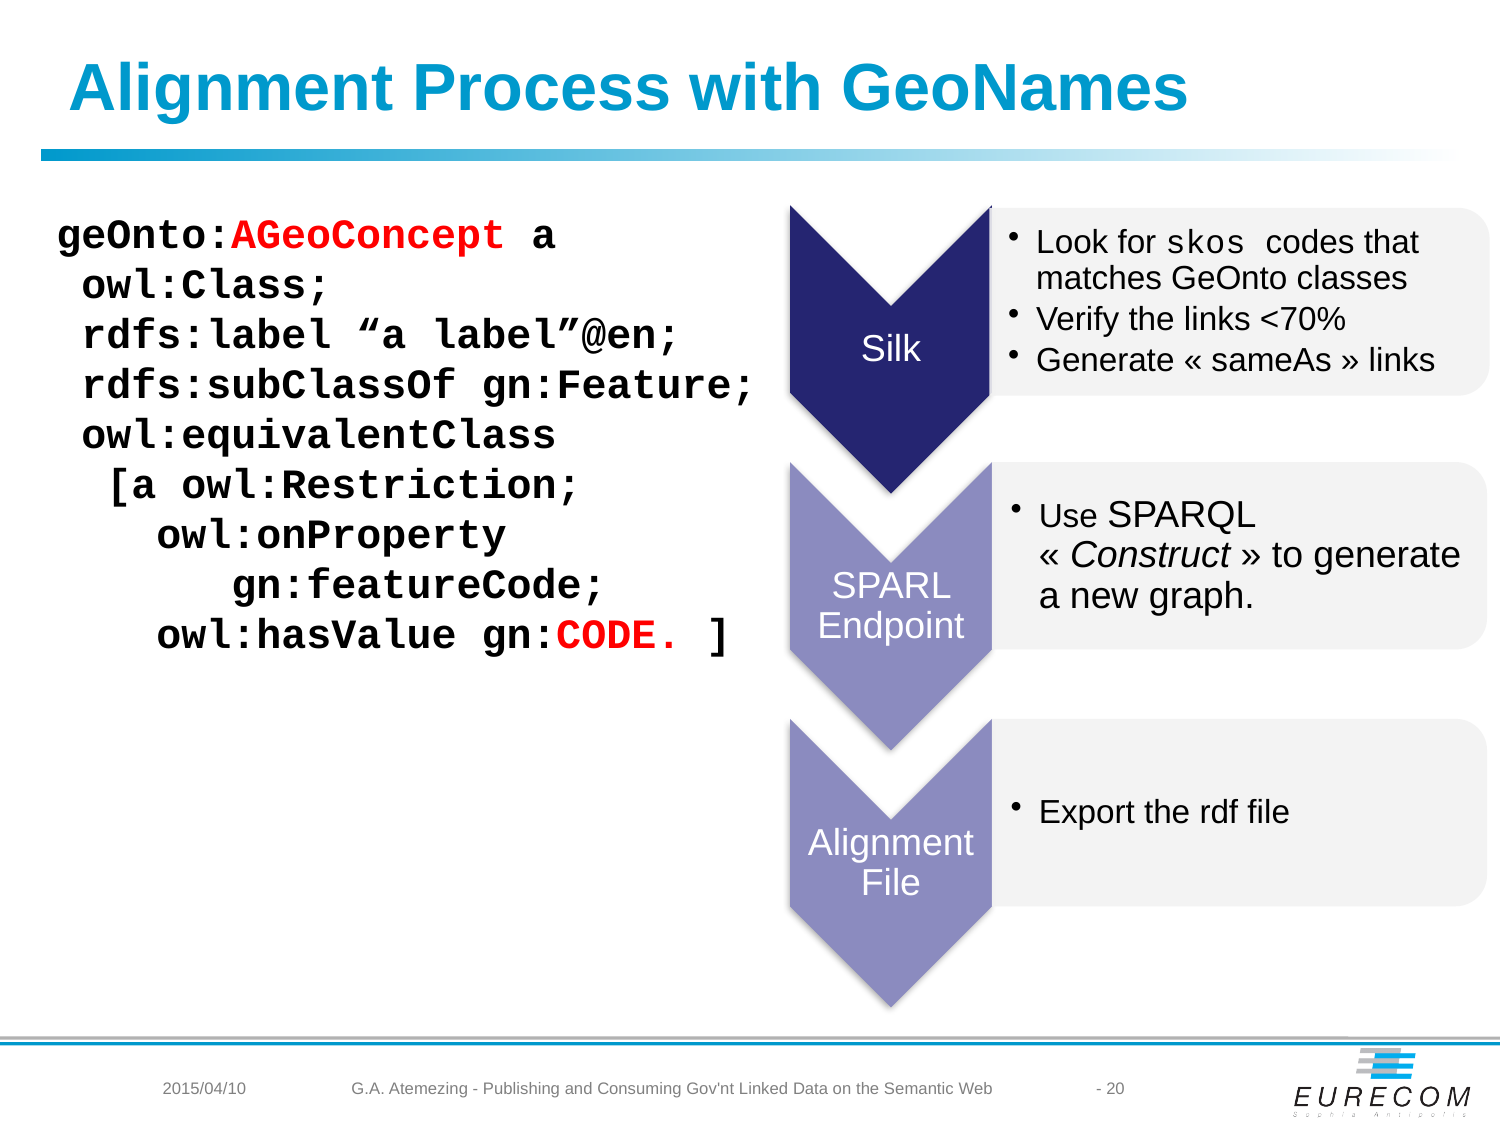

# Alignment Process with GeoNames
geOnto:AGeoConcept a
 owl:Class;
 rdfs:label “a label”@en;
 rdfs:subClassOf gn:Feature;
 owl:equivalentClass
  [a owl:Restriction;
    owl:onProperty
       gn:featureCode;
    owl:hasValue gn:CODE. ]
Silk
Look for skos codes that matches GeOnto classes
Verify the links <70%
Generate « sameAs » links
SPARL Endpoint
Use SPARQL « Construct » to generate a new graph.
Alignment File
Export the rdf file
2015/04/10
G.A. Atemezing - Publishing and Consuming Gov'nt Linked Data on the Semantic Web
- 20